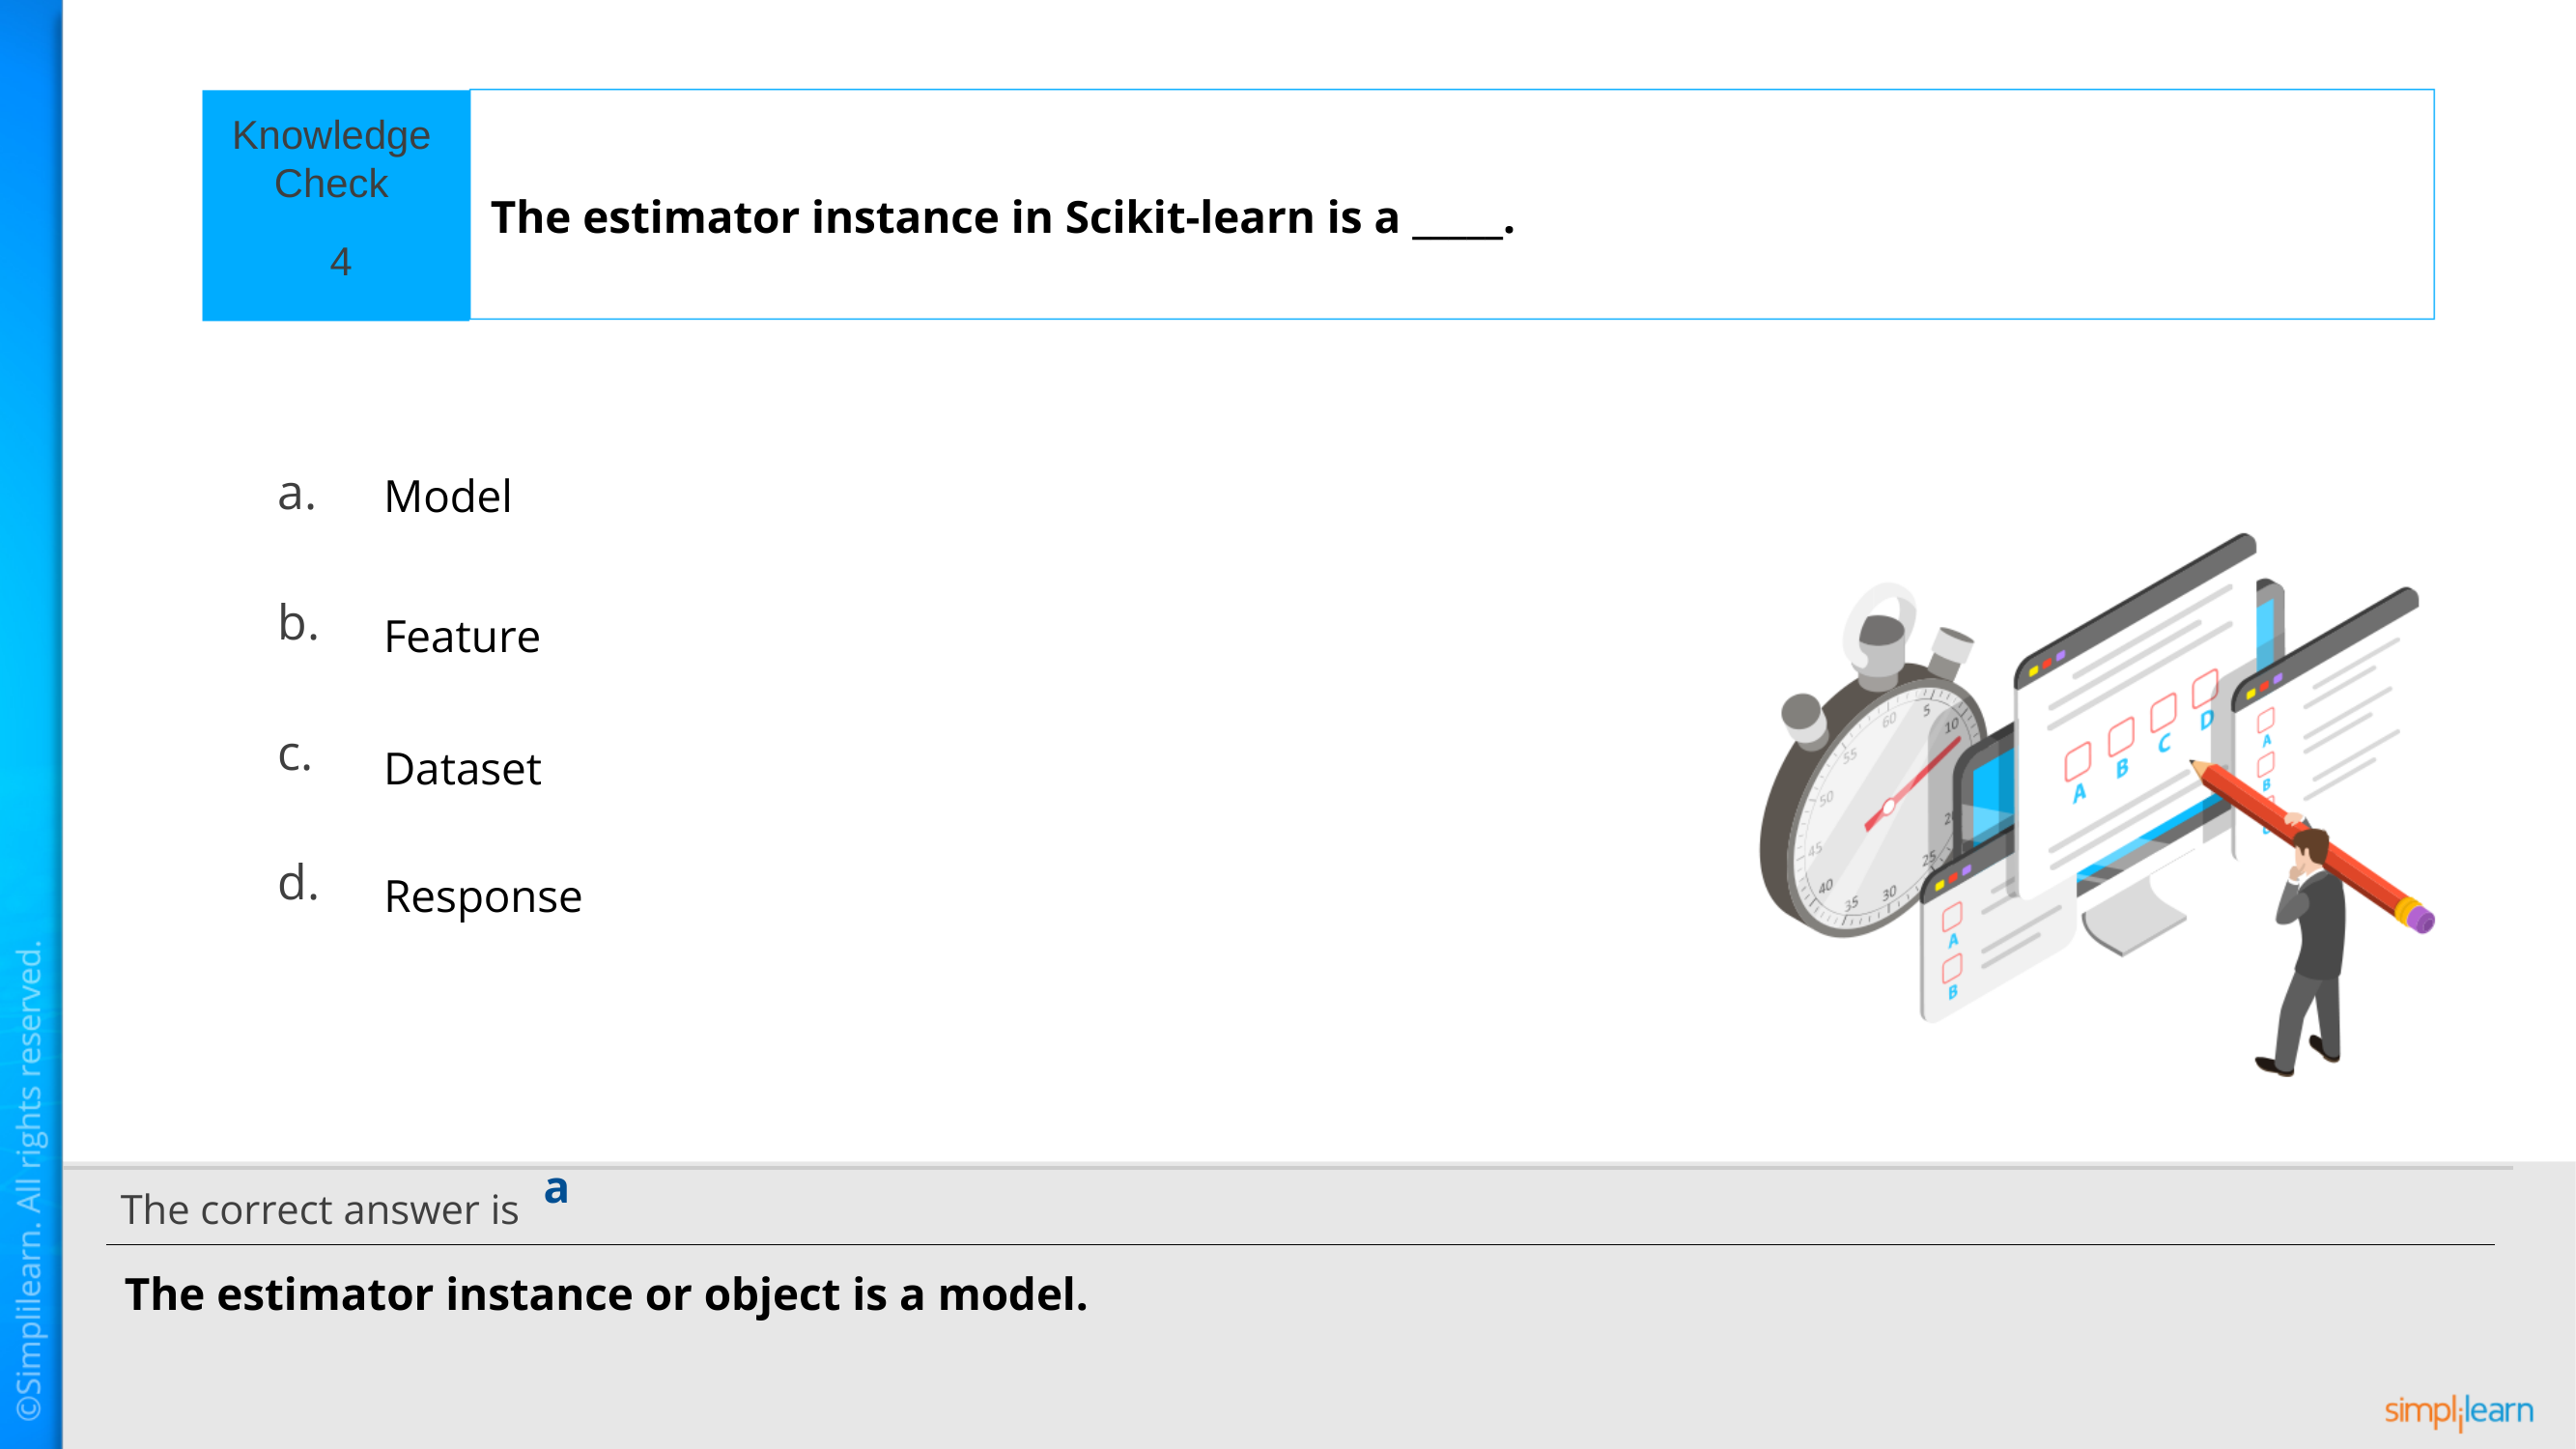

The estimator instance in Scikit-learn is a _____.
4
Model
Feature
Dataset
Response
a
The estimator instance or object is a model.